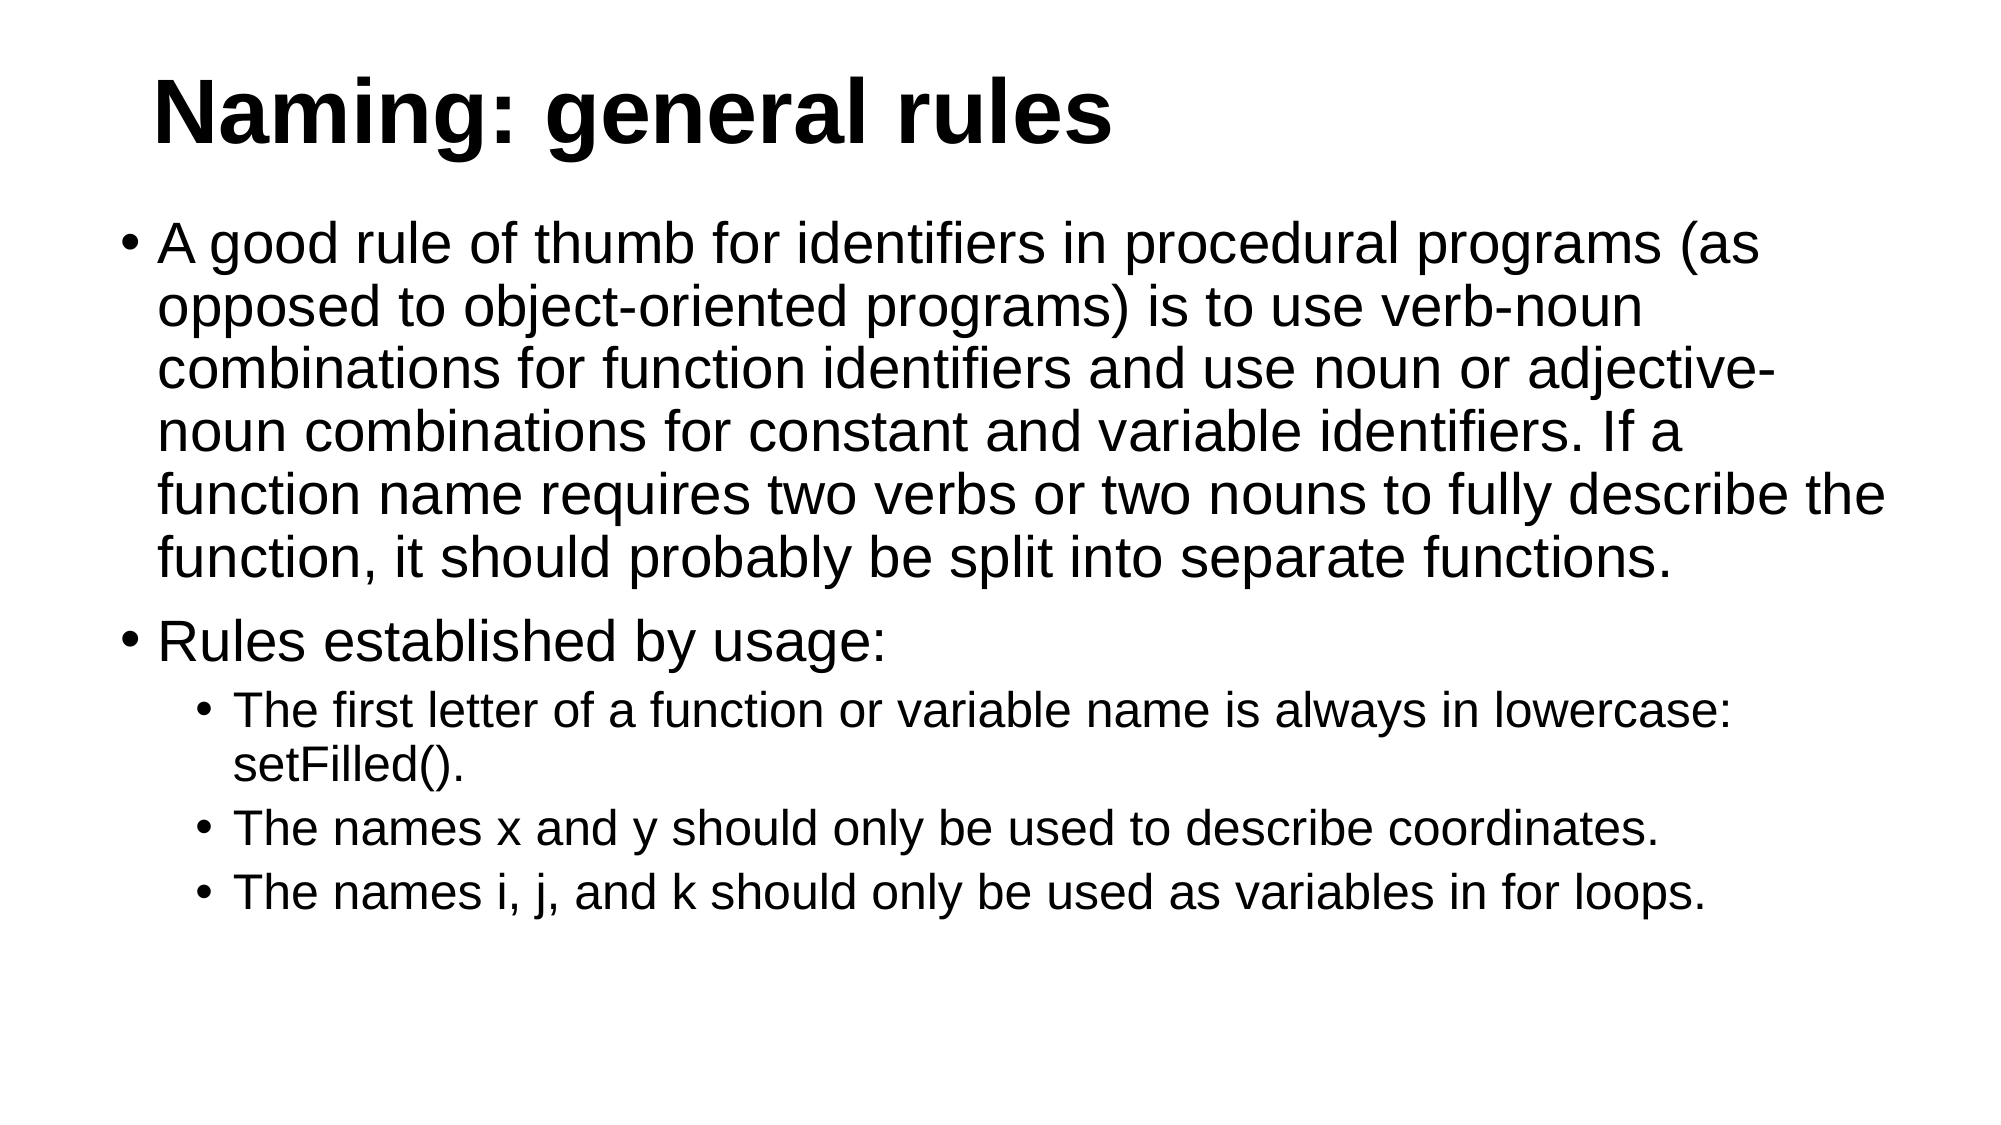

# Naming: general rules
A good rule of thumb for identifiers in procedural programs (as opposed to object-oriented programs) is to use verb-noun combinations for function identifiers and use noun or adjective-noun combinations for constant and variable identifiers. If a function name requires two verbs or two nouns to fully describe the function, it should probably be split into separate functions.
Rules established by usage:
The first letter of a function or variable name is always in lowercase: setFilled().
The names x and y should only be used to describe coordinates.
The names i, j, and k should only be used as variables in for loops.